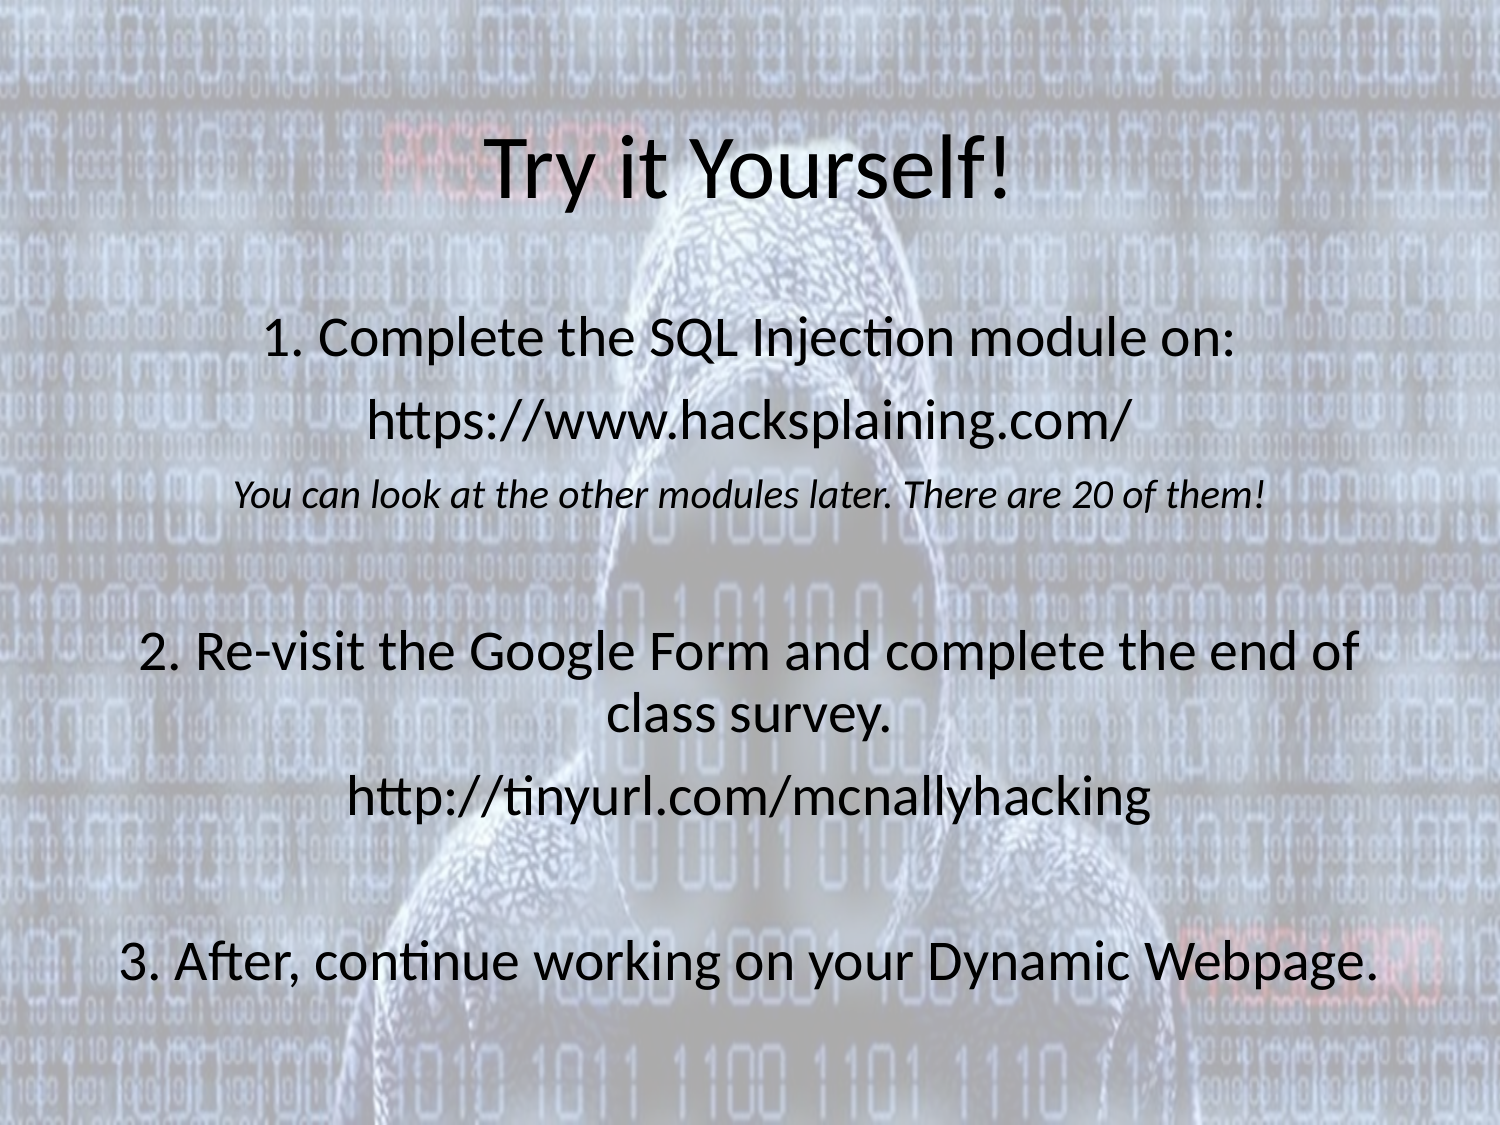

# Try it Yourself!
1. Complete the SQL Injection module on:
https://www.hacksplaining.com/
You can look at the other modules later. There are 20 of them!

2. Re-visit the Google Form and complete the end of class survey.
http://tinyurl.com/mcnallyhacking

3. After, continue working on your Dynamic Webpage.